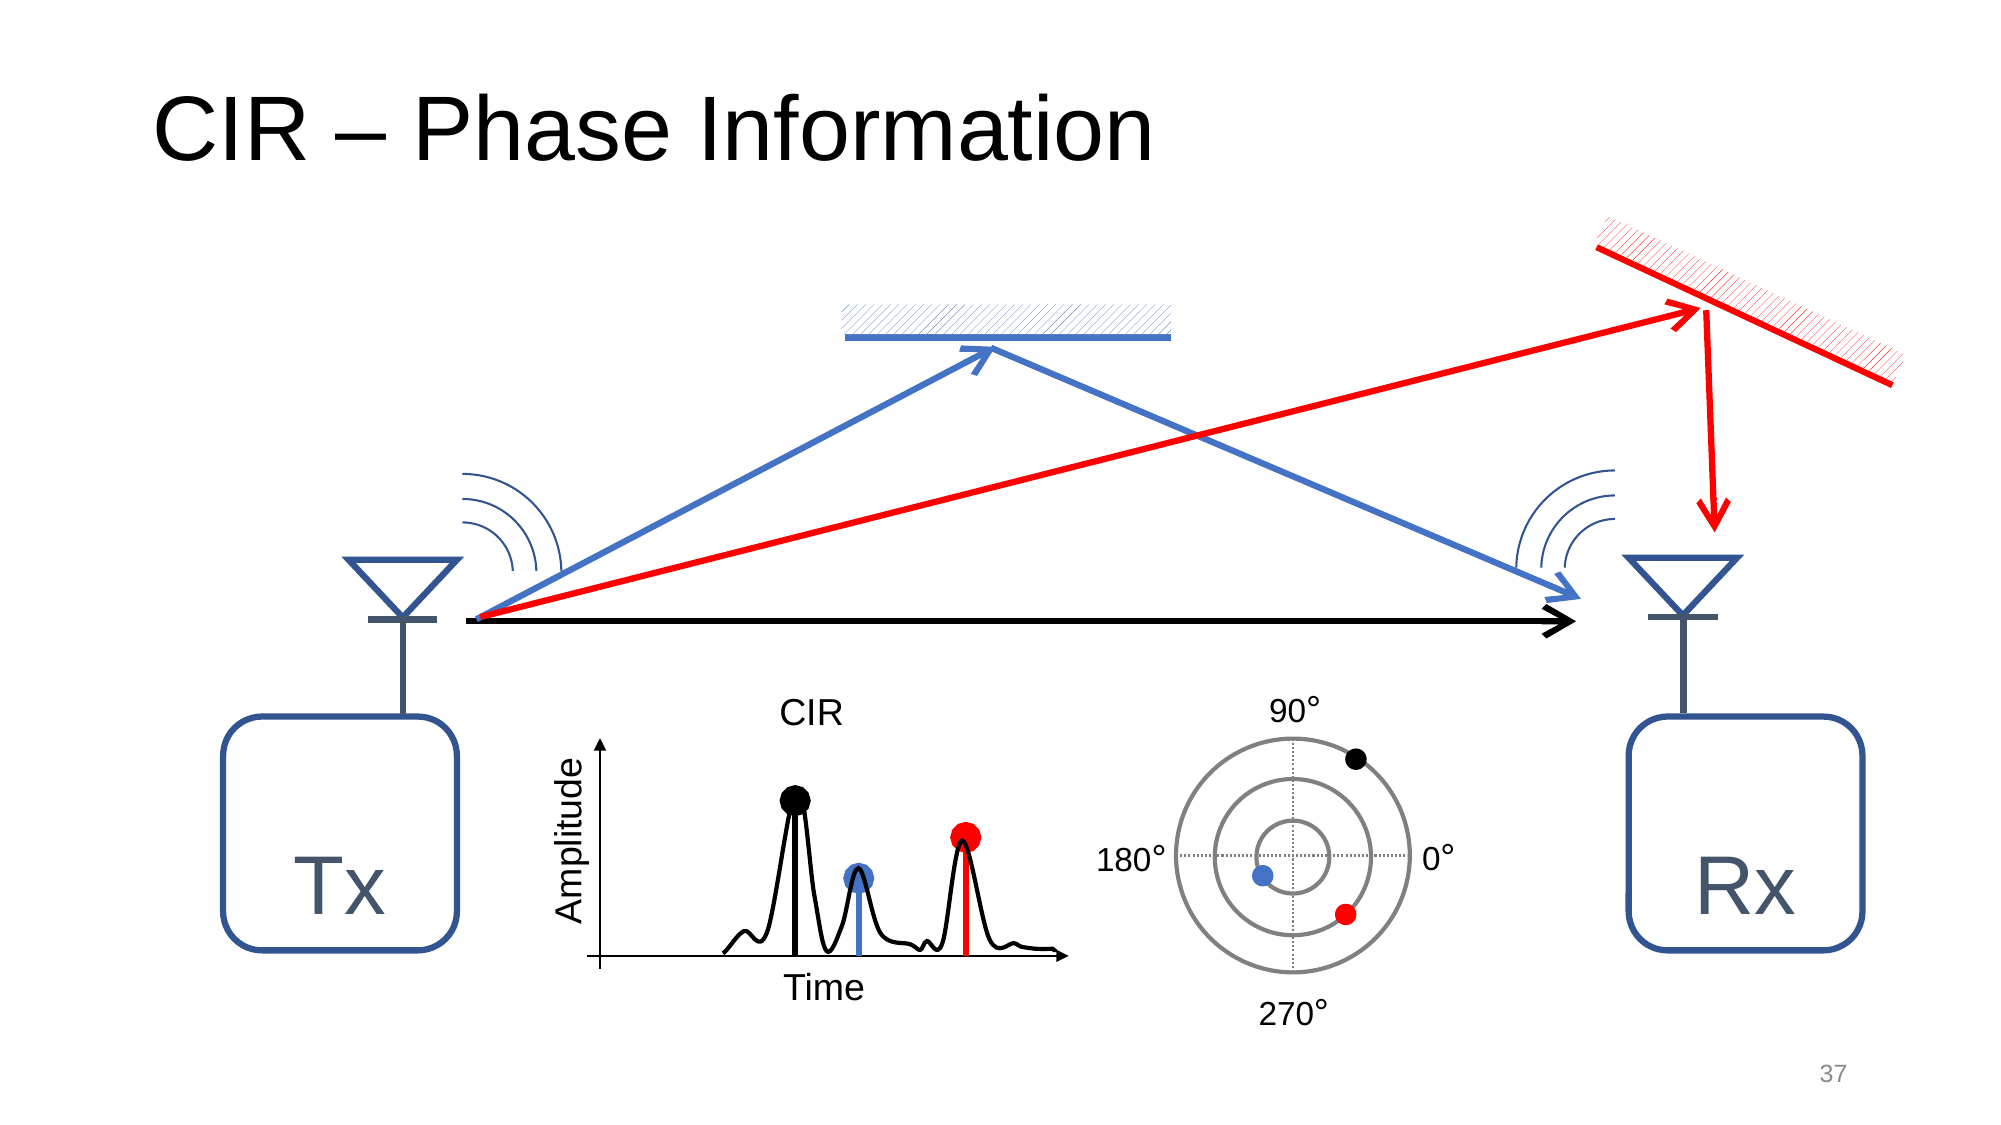

# CIR – Phase Information

Rx

Tx
90°

0°
180°

270°
CIR

Amplitude
Time
37